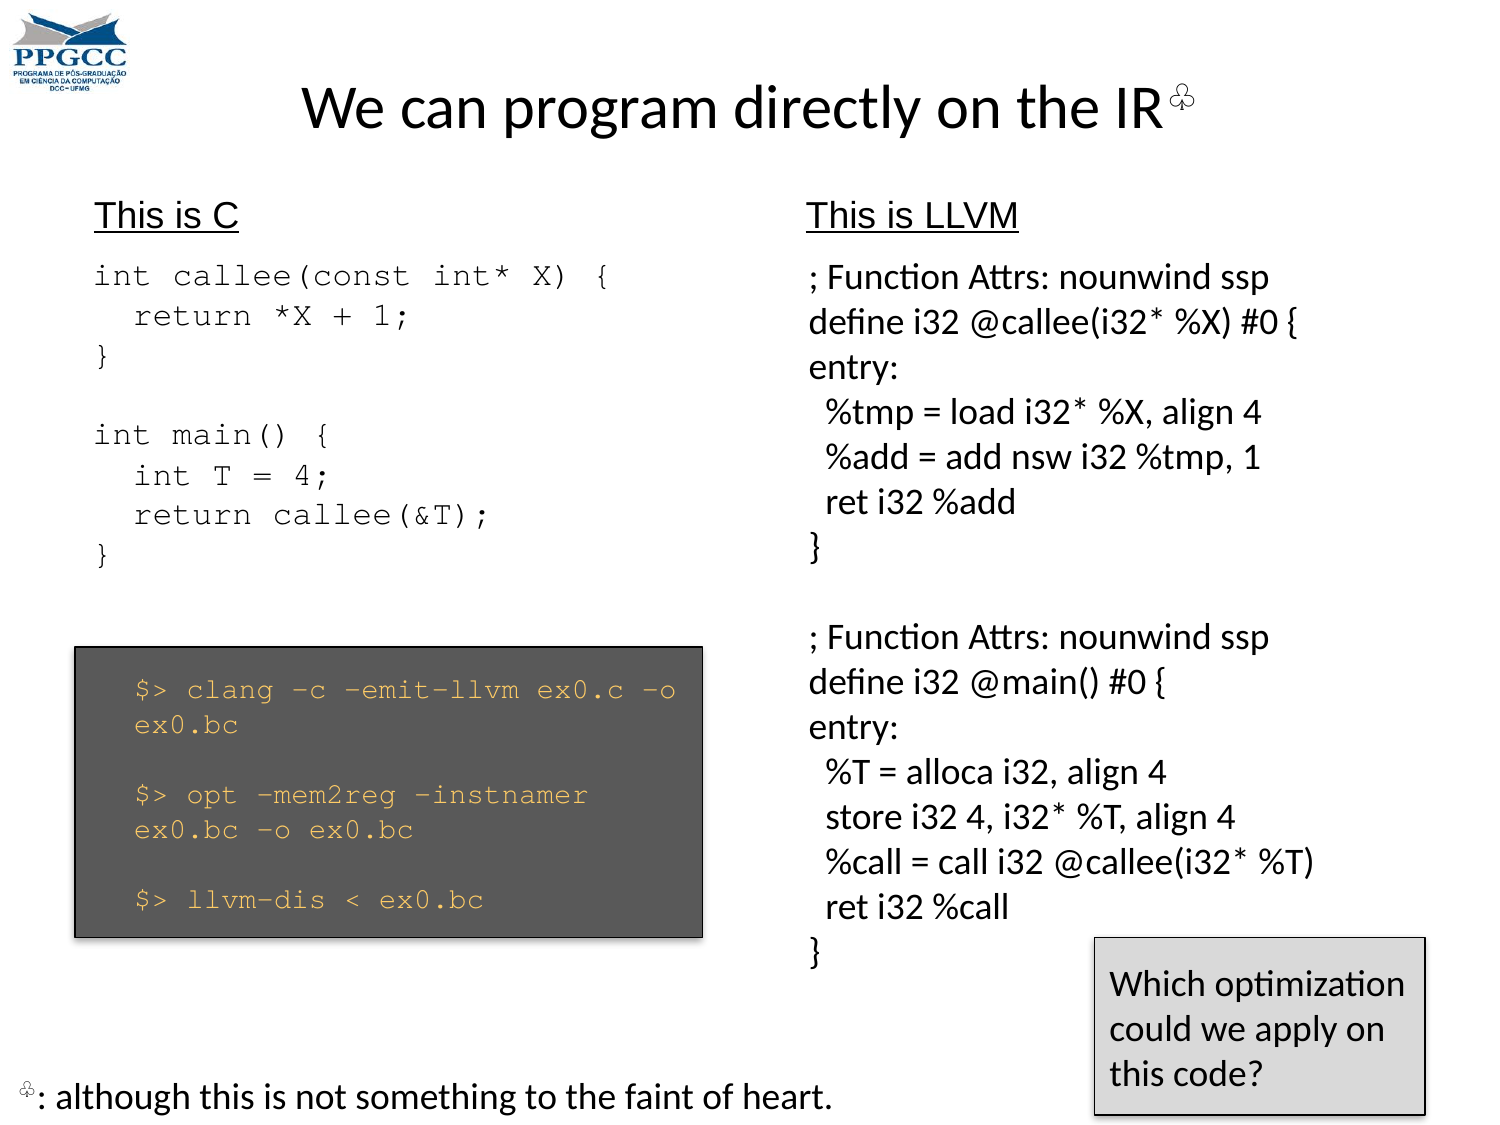

# We can program directly on the IR♧
This is C
This is LLVM
int callee(const int* X) {
  return *X + 1;
}

int main() {
  int T = 4;
  return callee(&T);
}
; Function Attrs: nounwind ssp
define i32 @callee(i32* %X) #0 {
entry:
  %tmp = load i32* %X, align 4
  %add = add nsw i32 %tmp, 1
  ret i32 %add
}

; Function Attrs: nounwind ssp
define i32 @main() #0 {
entry:
  %T = alloca i32, align 4
  store i32 4, i32* %T, align 4
  %call = call i32 @callee(i32* %T)
  ret i32 %call
}
$> clang -c -emit-llvm ex0.c -o ex0.bc

$> opt -mem2reg -instnamer ex0.bc -o ex0.bc

$> llvm-dis < ex0.bc
Which optimization could we apply on this code?
♧: although this is not something to the faint of heart.